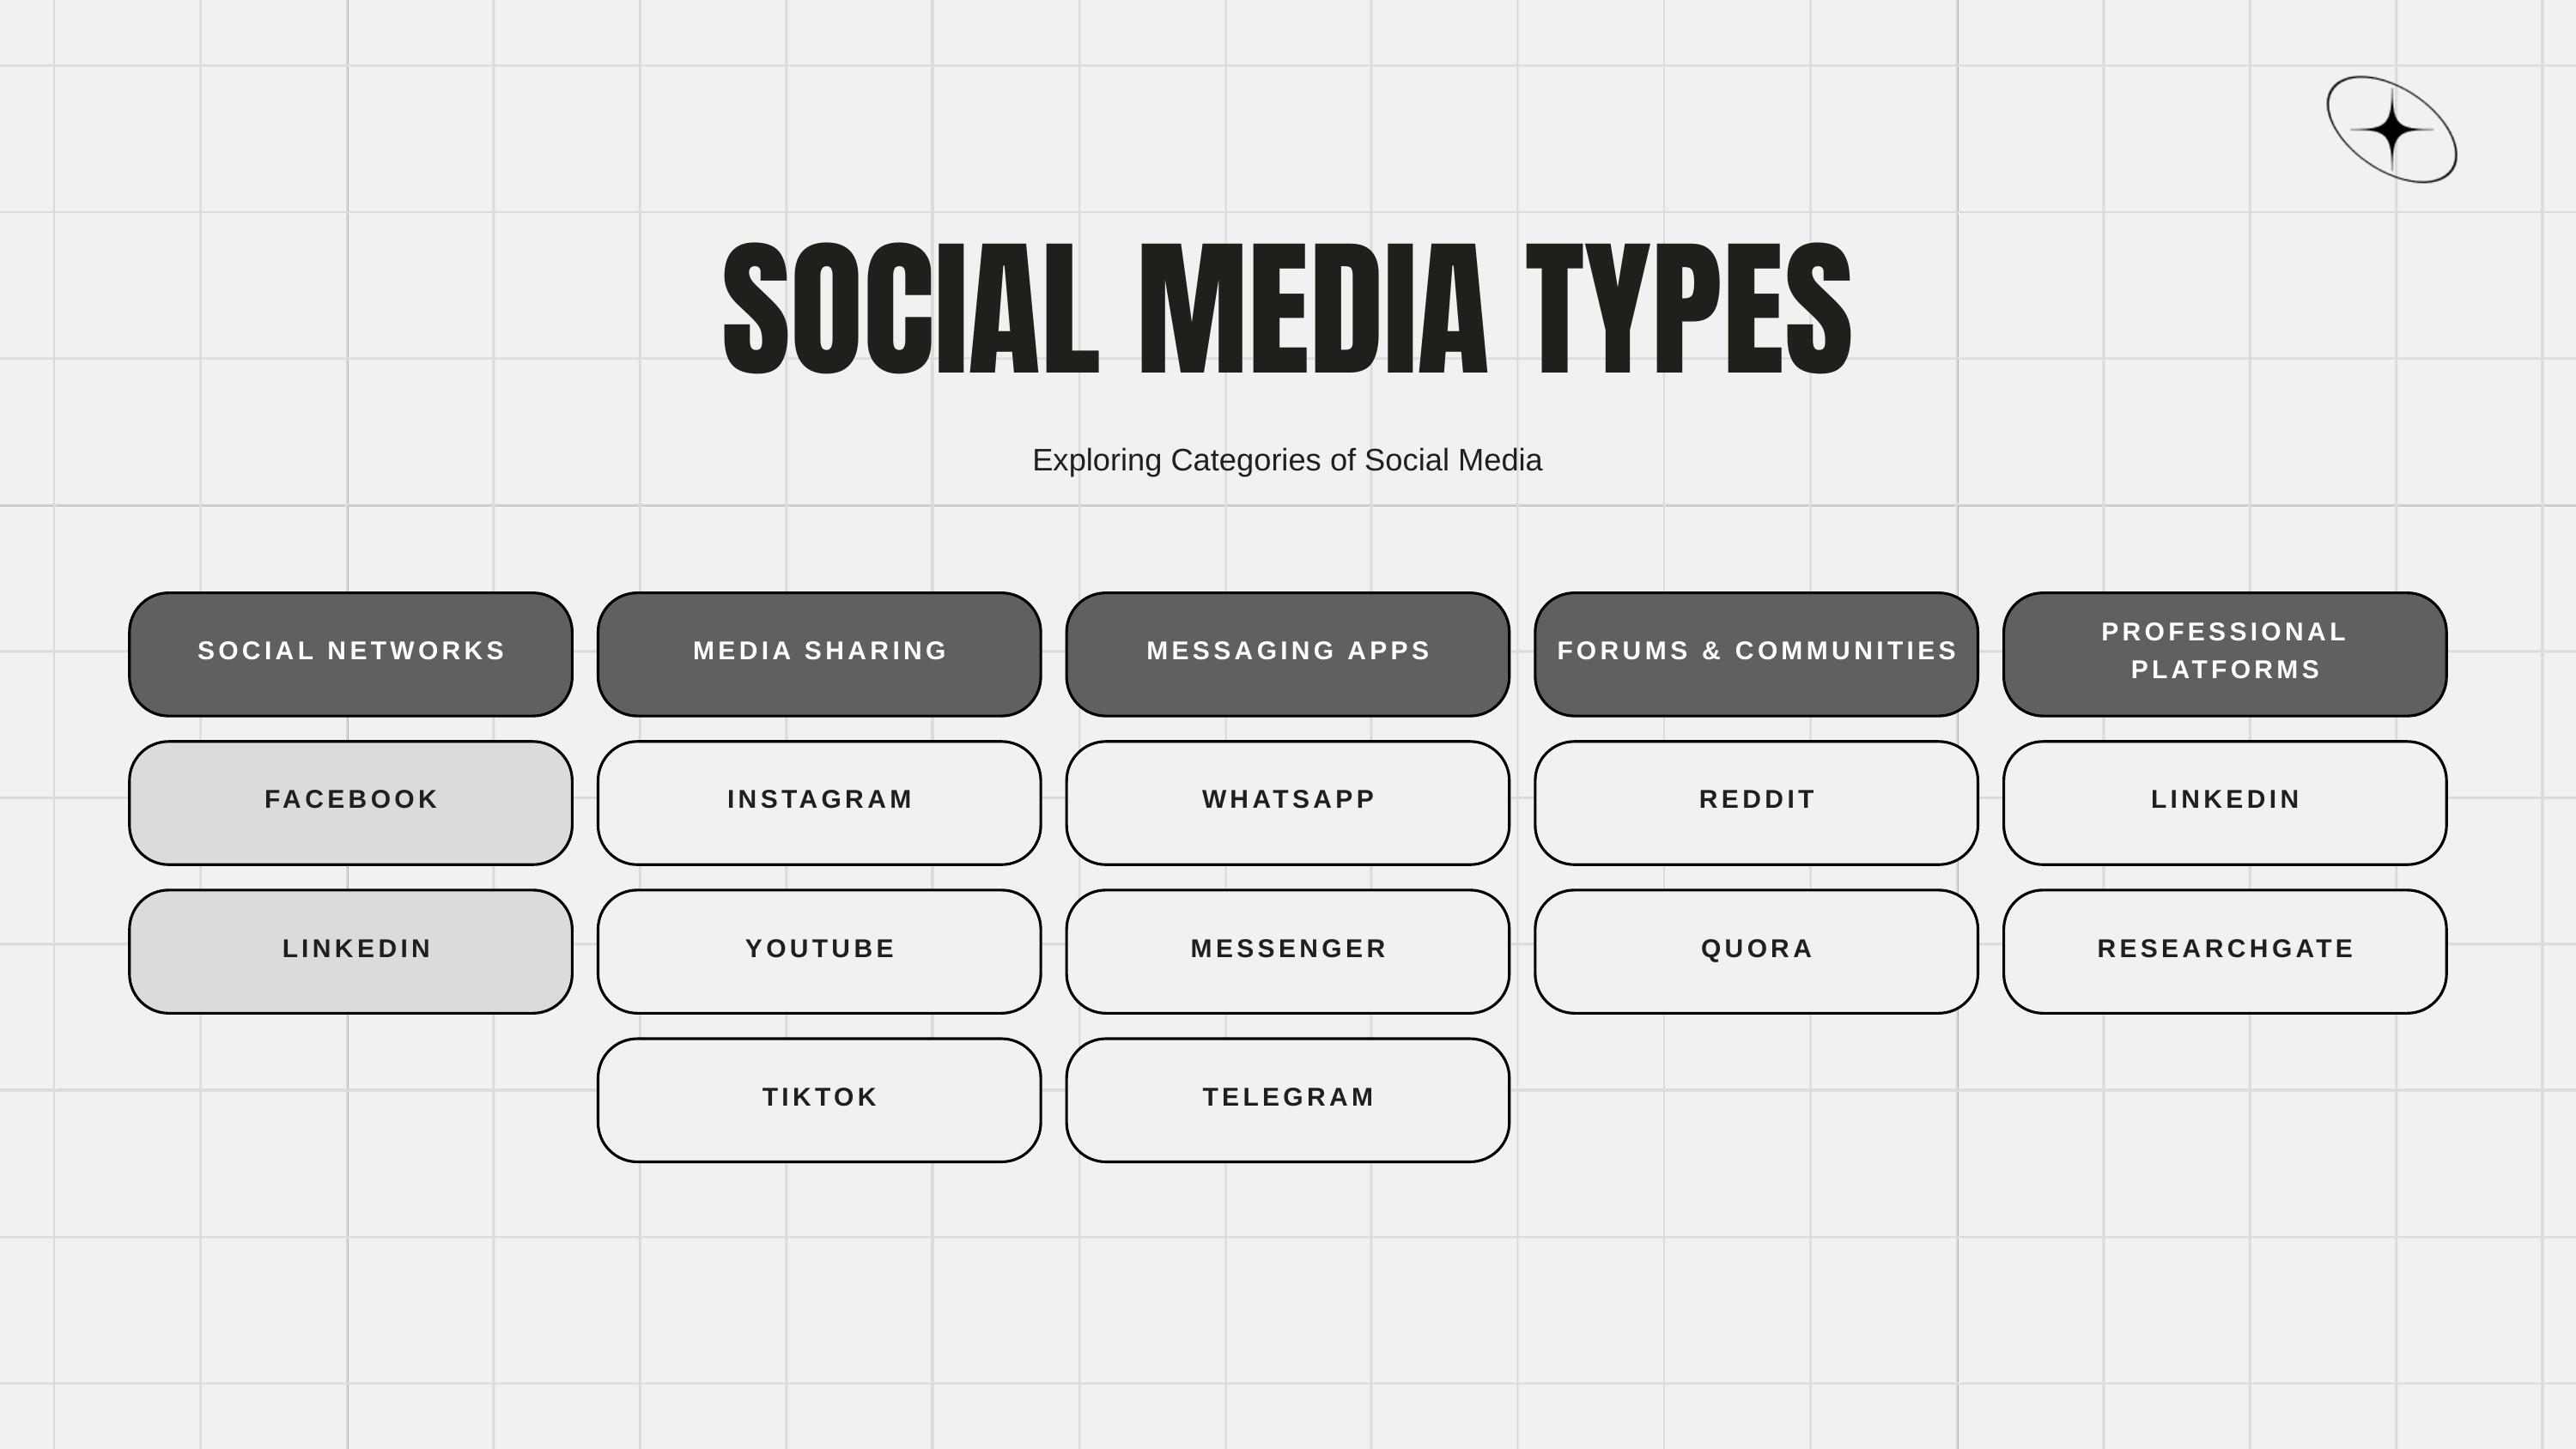

SOCIAL MEDIA TYPES
Exploring Categories of Social Media

SOCIAL NETWORKS

MEDIA SHARING

MESSAGING APPS

FORUMS & COMMUNITIES

PROFESSIONAL PLATFORMS

FACEBOOK

INSTAGRAM

WHATSAPP

REDDIT

LINKEDIN

 LINKEDIN

YOUTUBE

MESSENGER

QUORA

RESEARCHGATE

TIKTOK

TELEGRAM